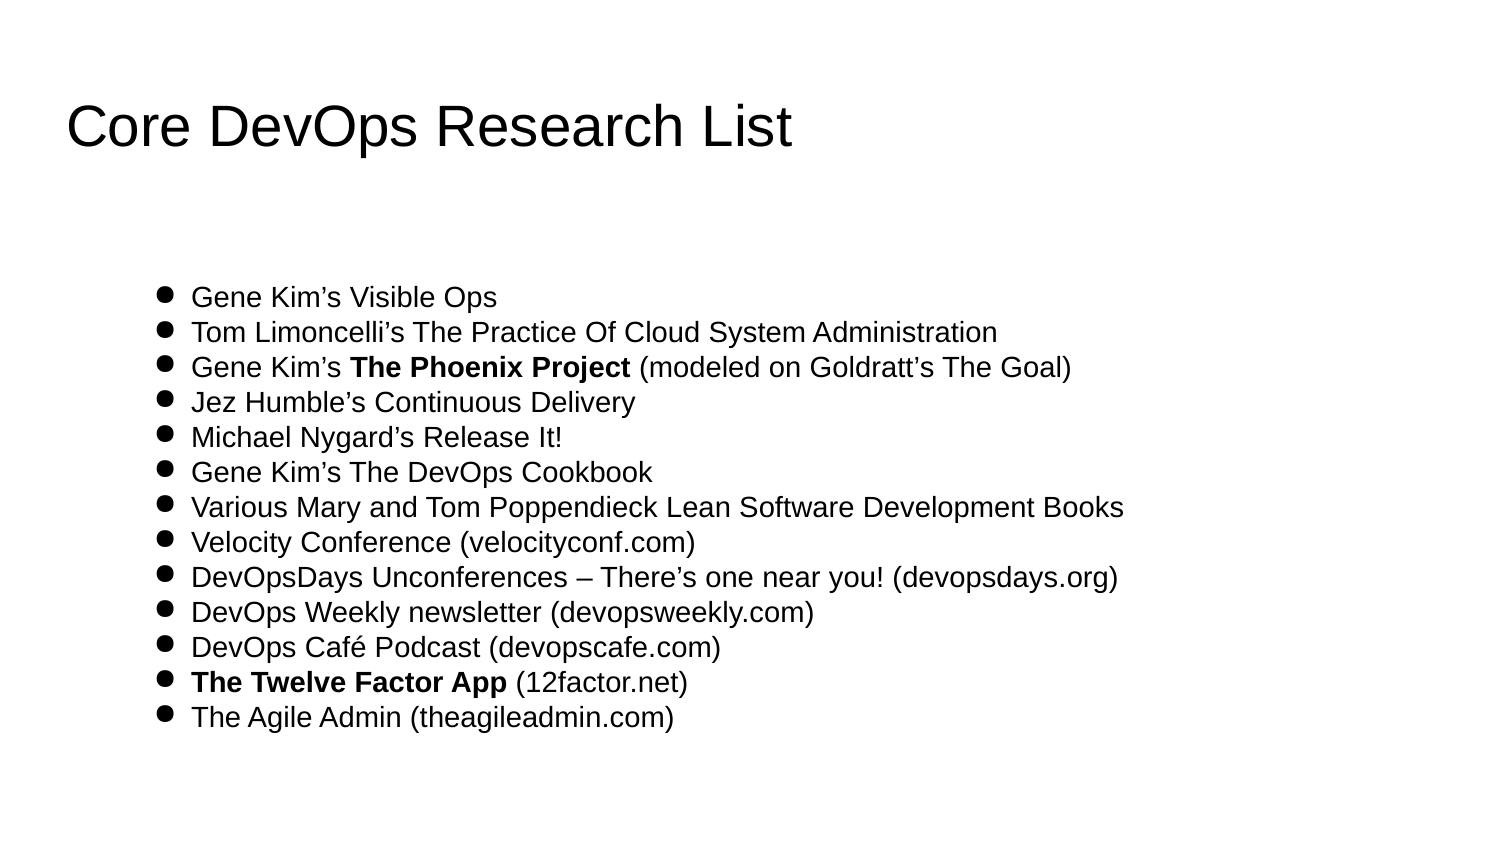

# Core DevOps Research List
Gene Kim’s Visible Ops
Tom Limoncelli’s The Practice Of Cloud System Administration
Gene Kim’s The Phoenix Project (modeled on Goldratt’s The Goal)
Jez Humble’s Continuous Delivery
Michael Nygard’s Release It!
Gene Kim’s The DevOps Cookbook
Various Mary and Tom Poppendieck Lean Software Development Books
Velocity Conference (velocityconf.com)
DevOpsDays Unconferences – There’s one near you! (devopsdays.org)
DevOps Weekly newsletter (devopsweekly.com)
DevOps Café Podcast (devopscafe.com)
The Twelve Factor App (12factor.net)
The Agile Admin (theagileadmin.com)